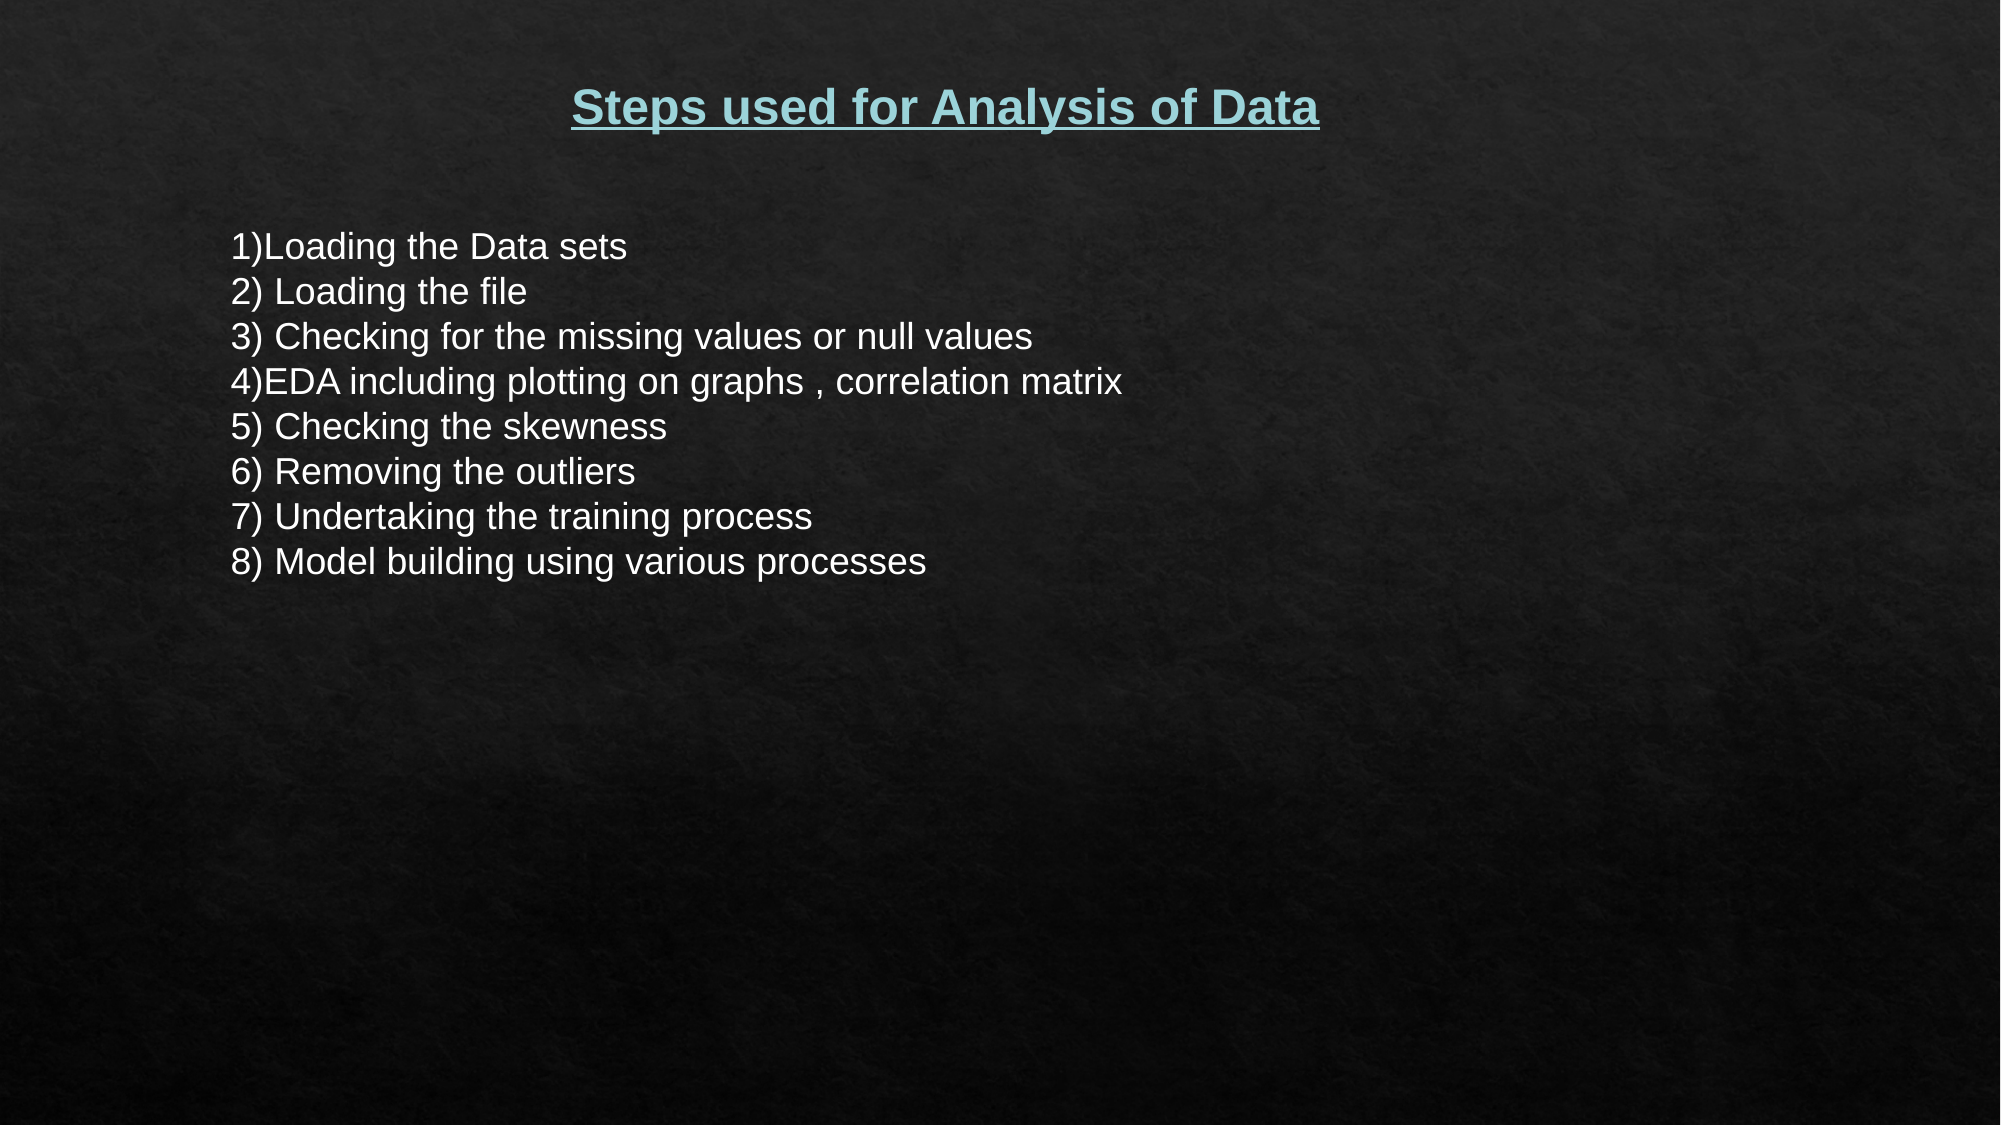

Steps used for Analysis of Data
1)Loading the Data sets
2) Loading the file
3) Checking for the missing values or null values
4)EDA including plotting on graphs , correlation matrix
5) Checking the skewness
6) Removing the outliers
7) Undertaking the training process
8) Model building using various processes